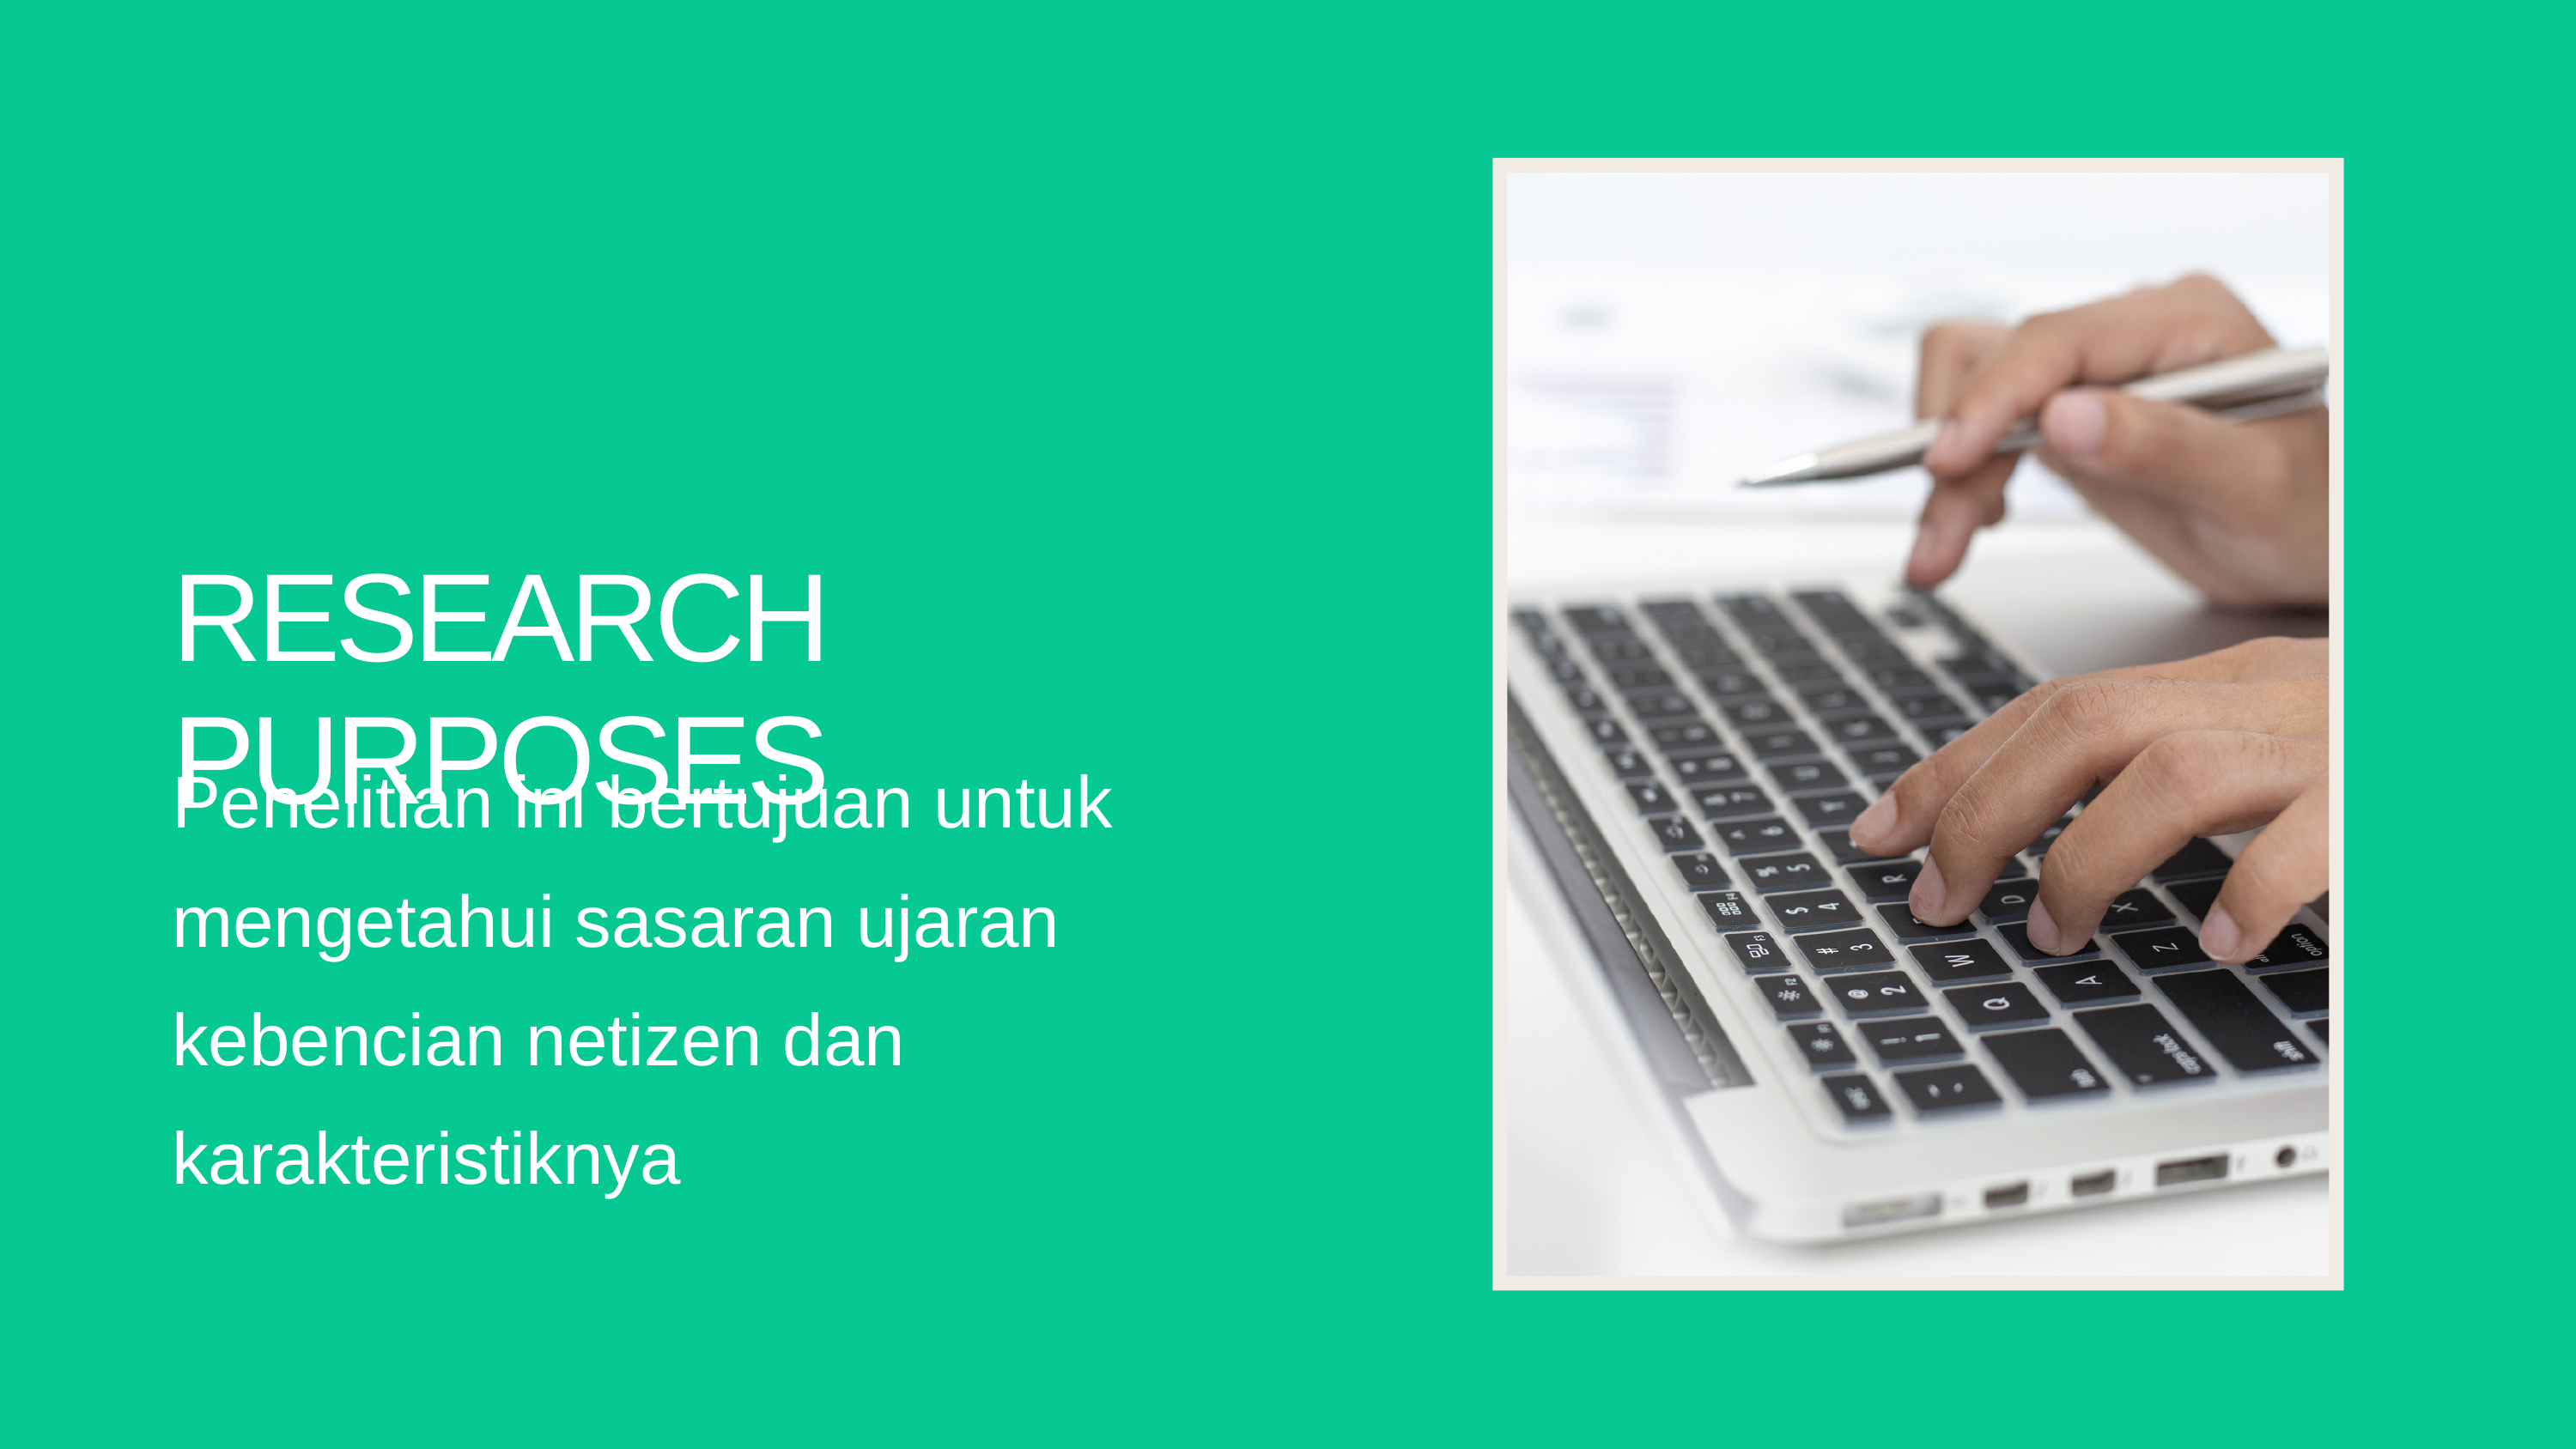

RESEARCH PURPOSES
Penelitian ini bertujuan untuk mengetahui sasaran ujaran kebencian netizen dan karakteristiknya